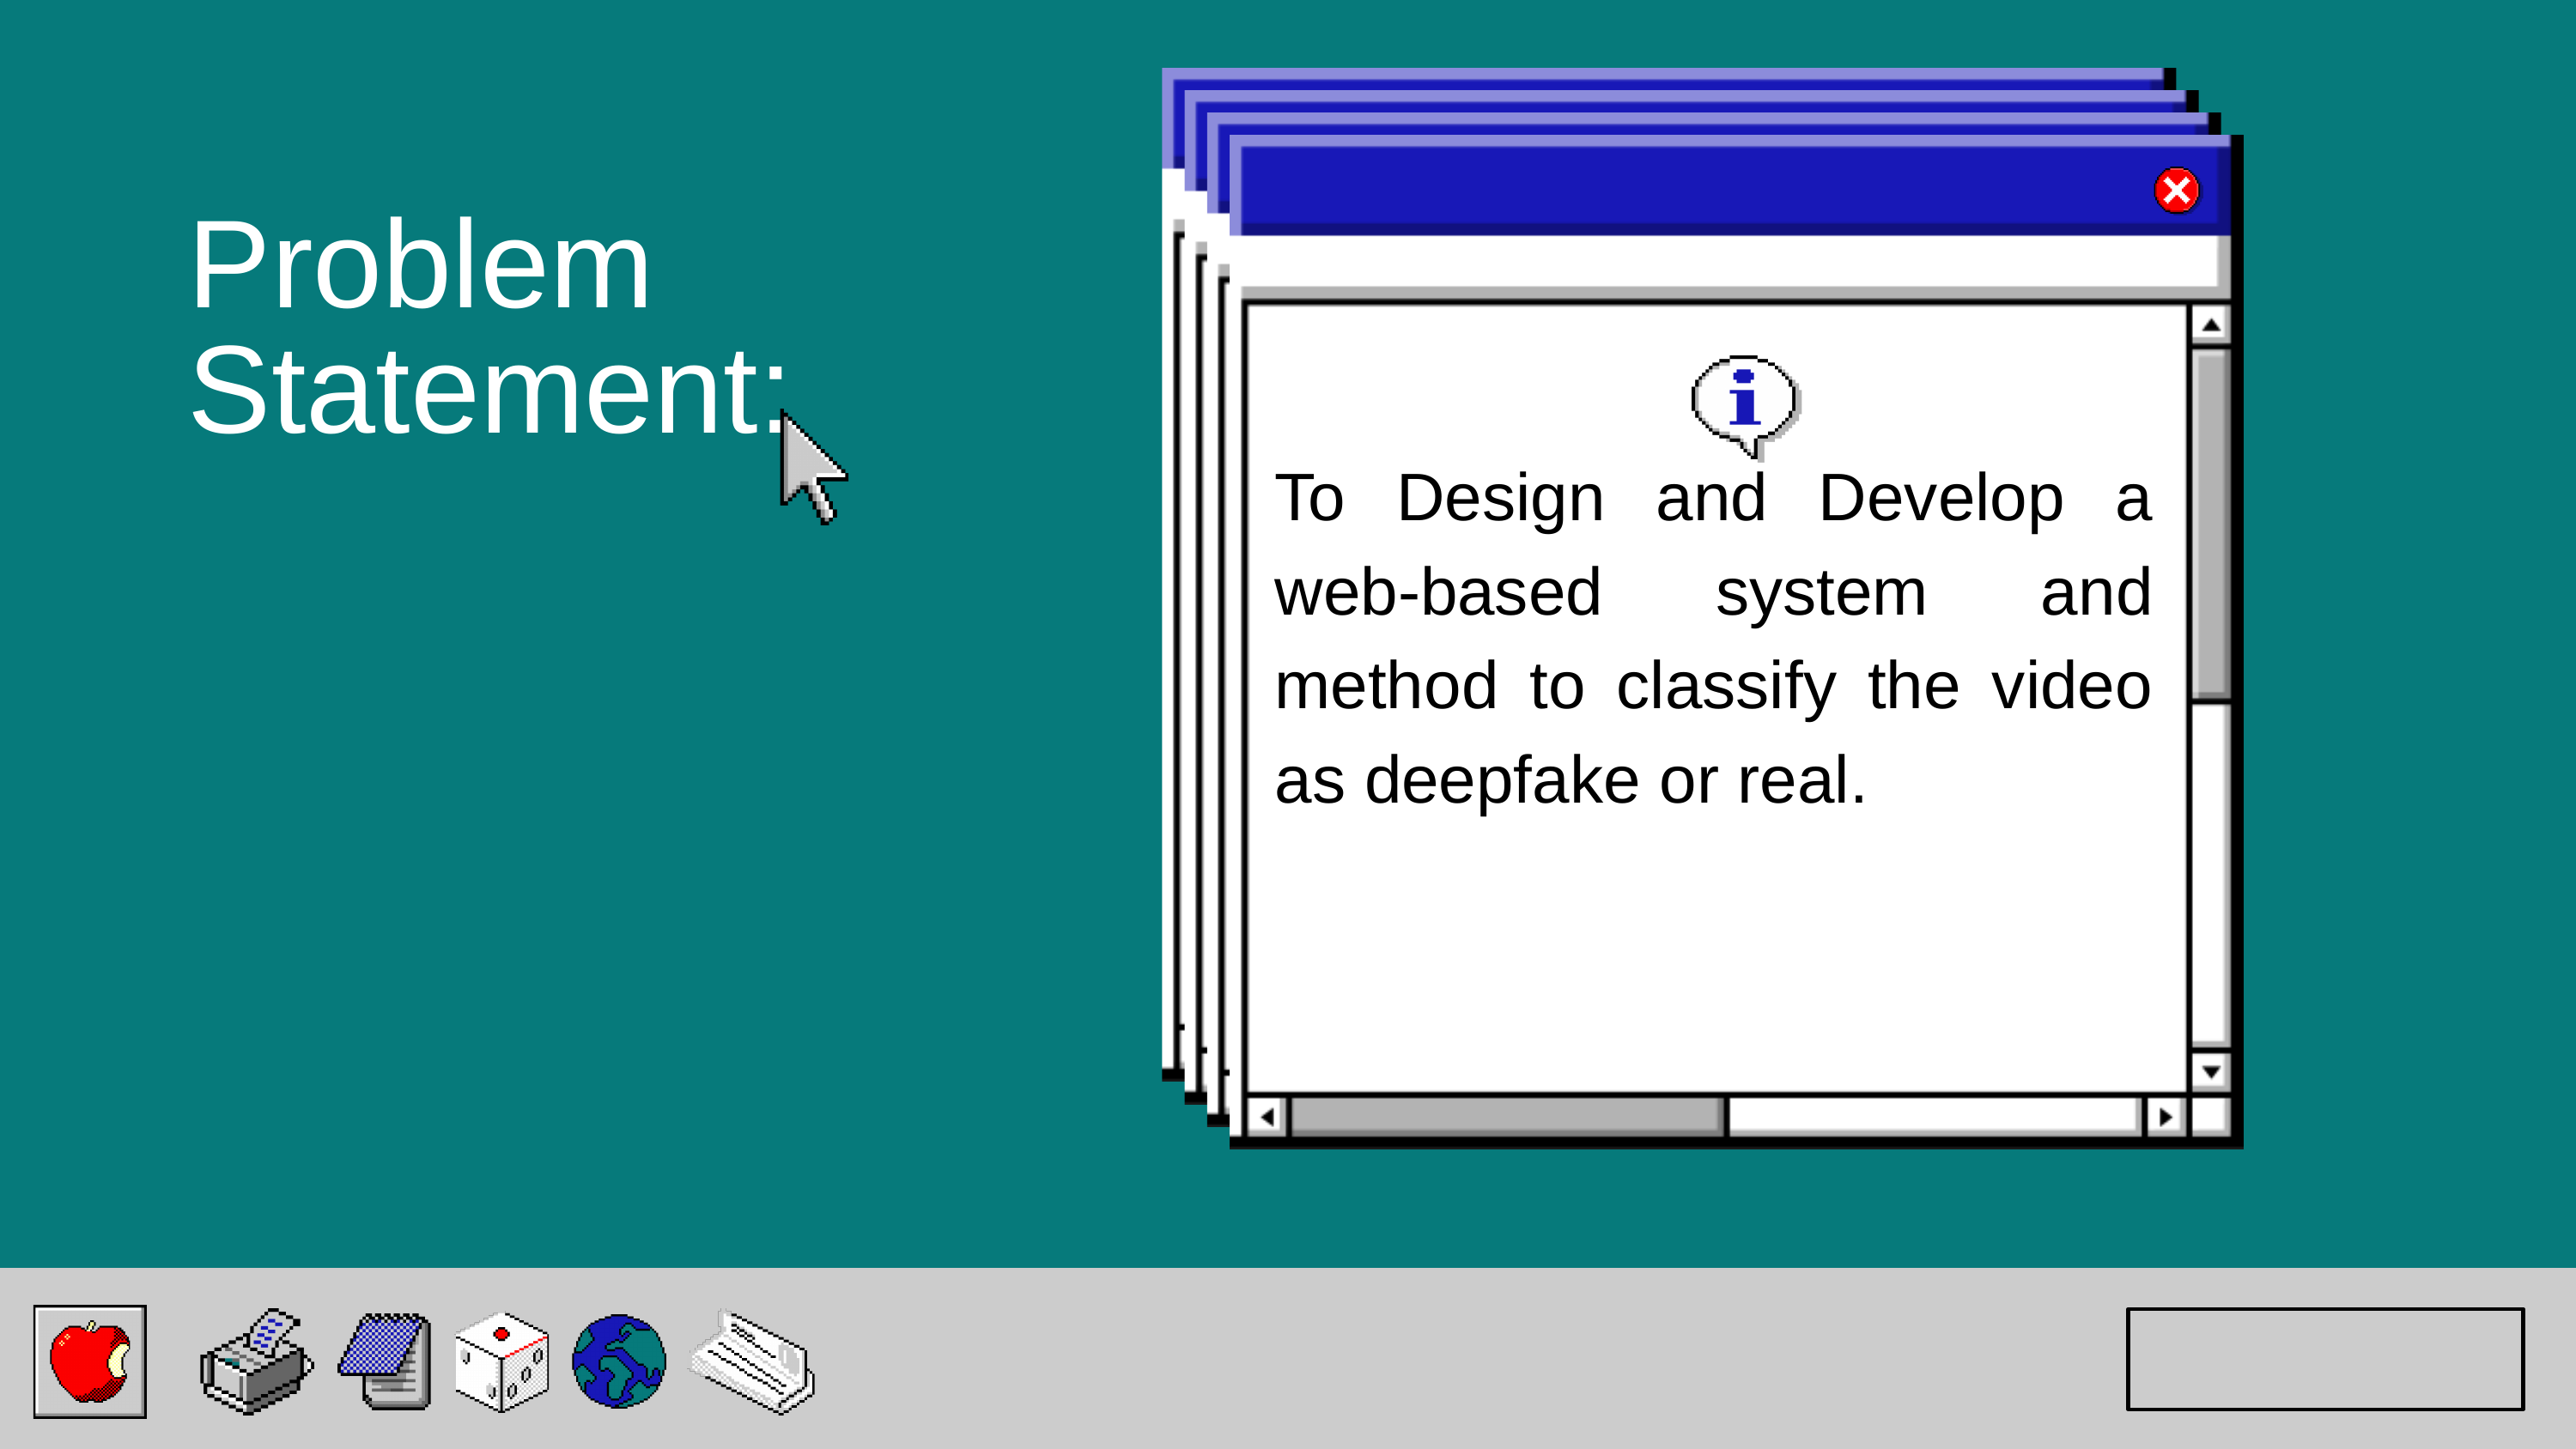

Problem Statement:

To Design and Develop a web-based system and method to classify the video as deepfake or real.

Back to Agenda Page